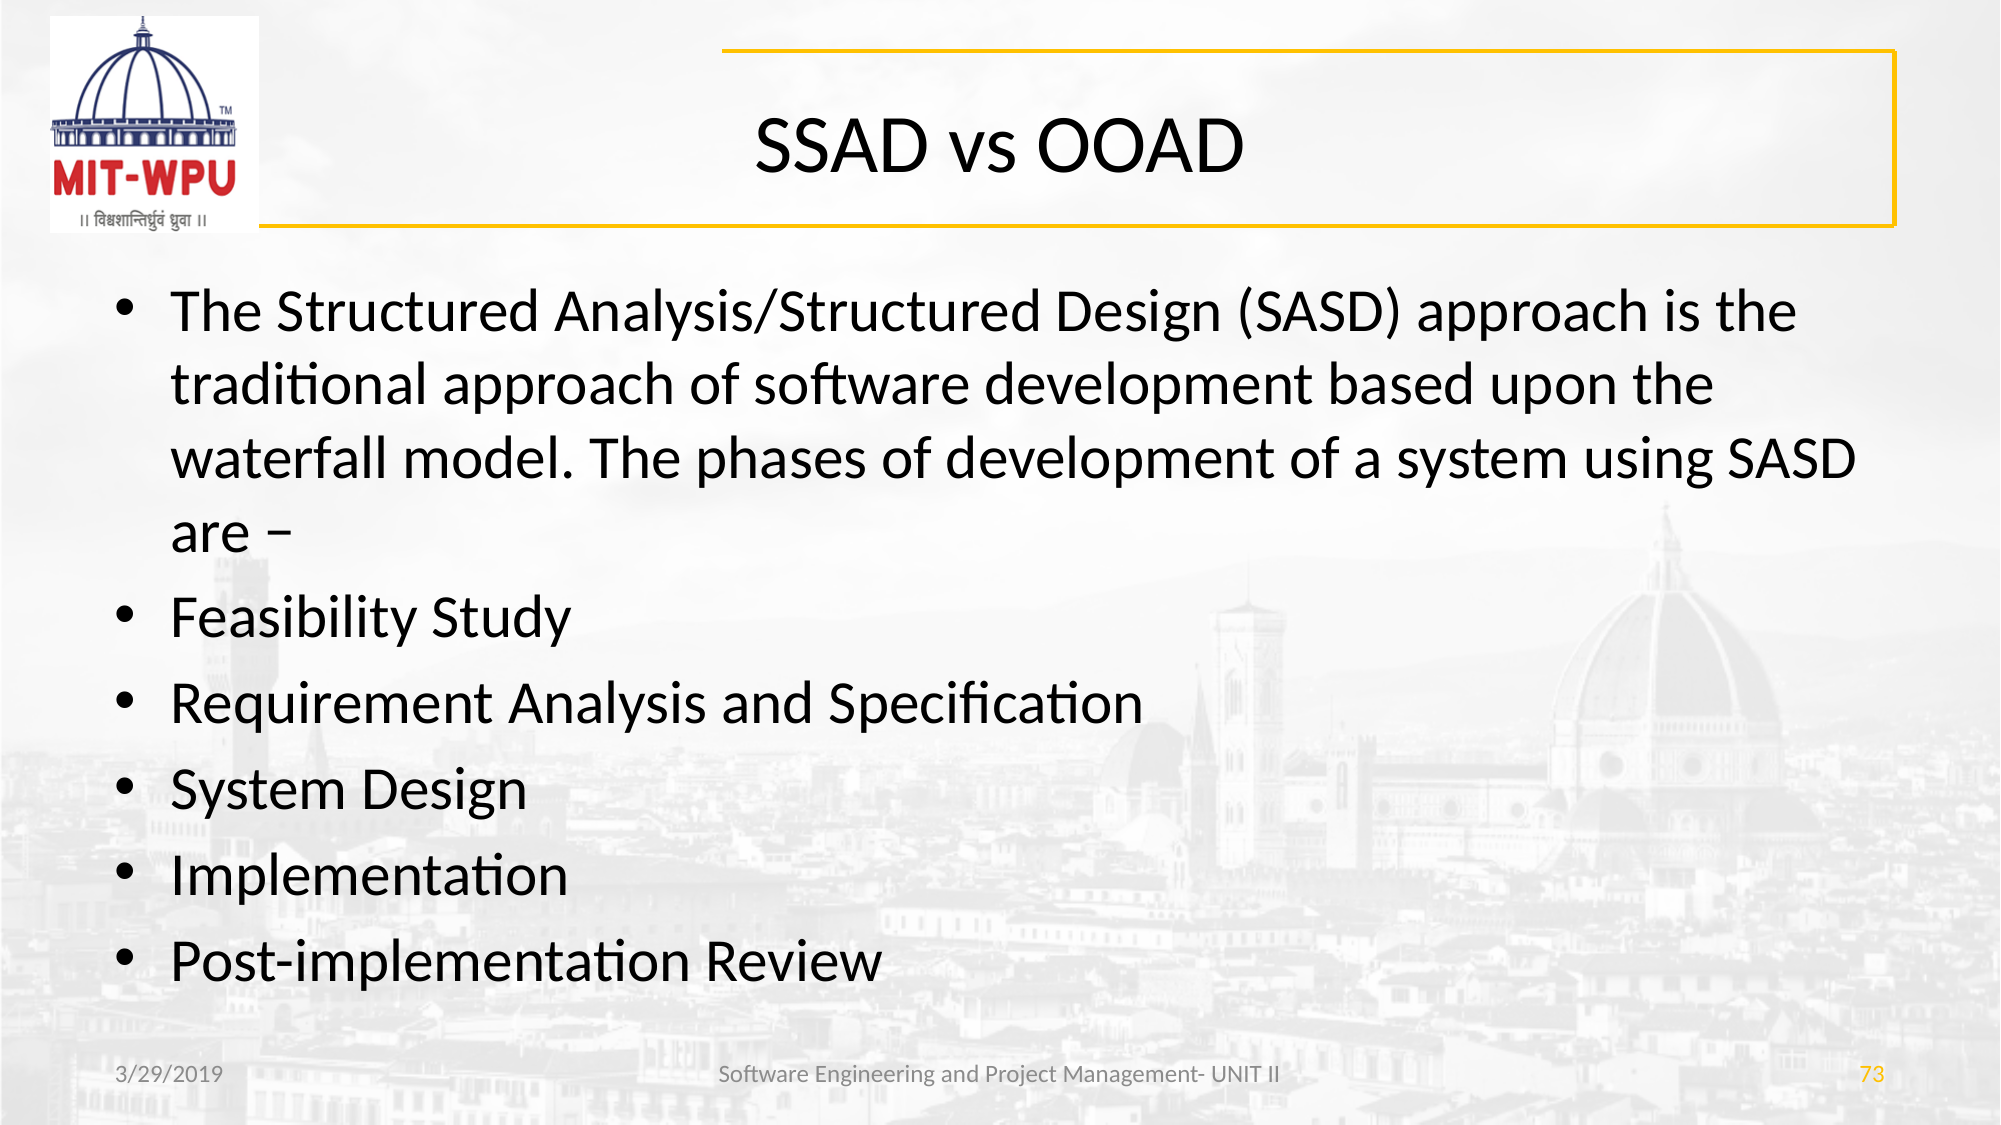

# SSAD vs OOAD
The Structured Analysis/Structured Design (SASD) approach is the traditional approach of software development based upon the waterfall model. The phases of development of a system using SASD are −
Feasibility Study
Requirement Analysis and Specification
System Design
Implementation
Post-implementation Review

3/29/2019
Software Engineering and Project Management- UNIT II
73